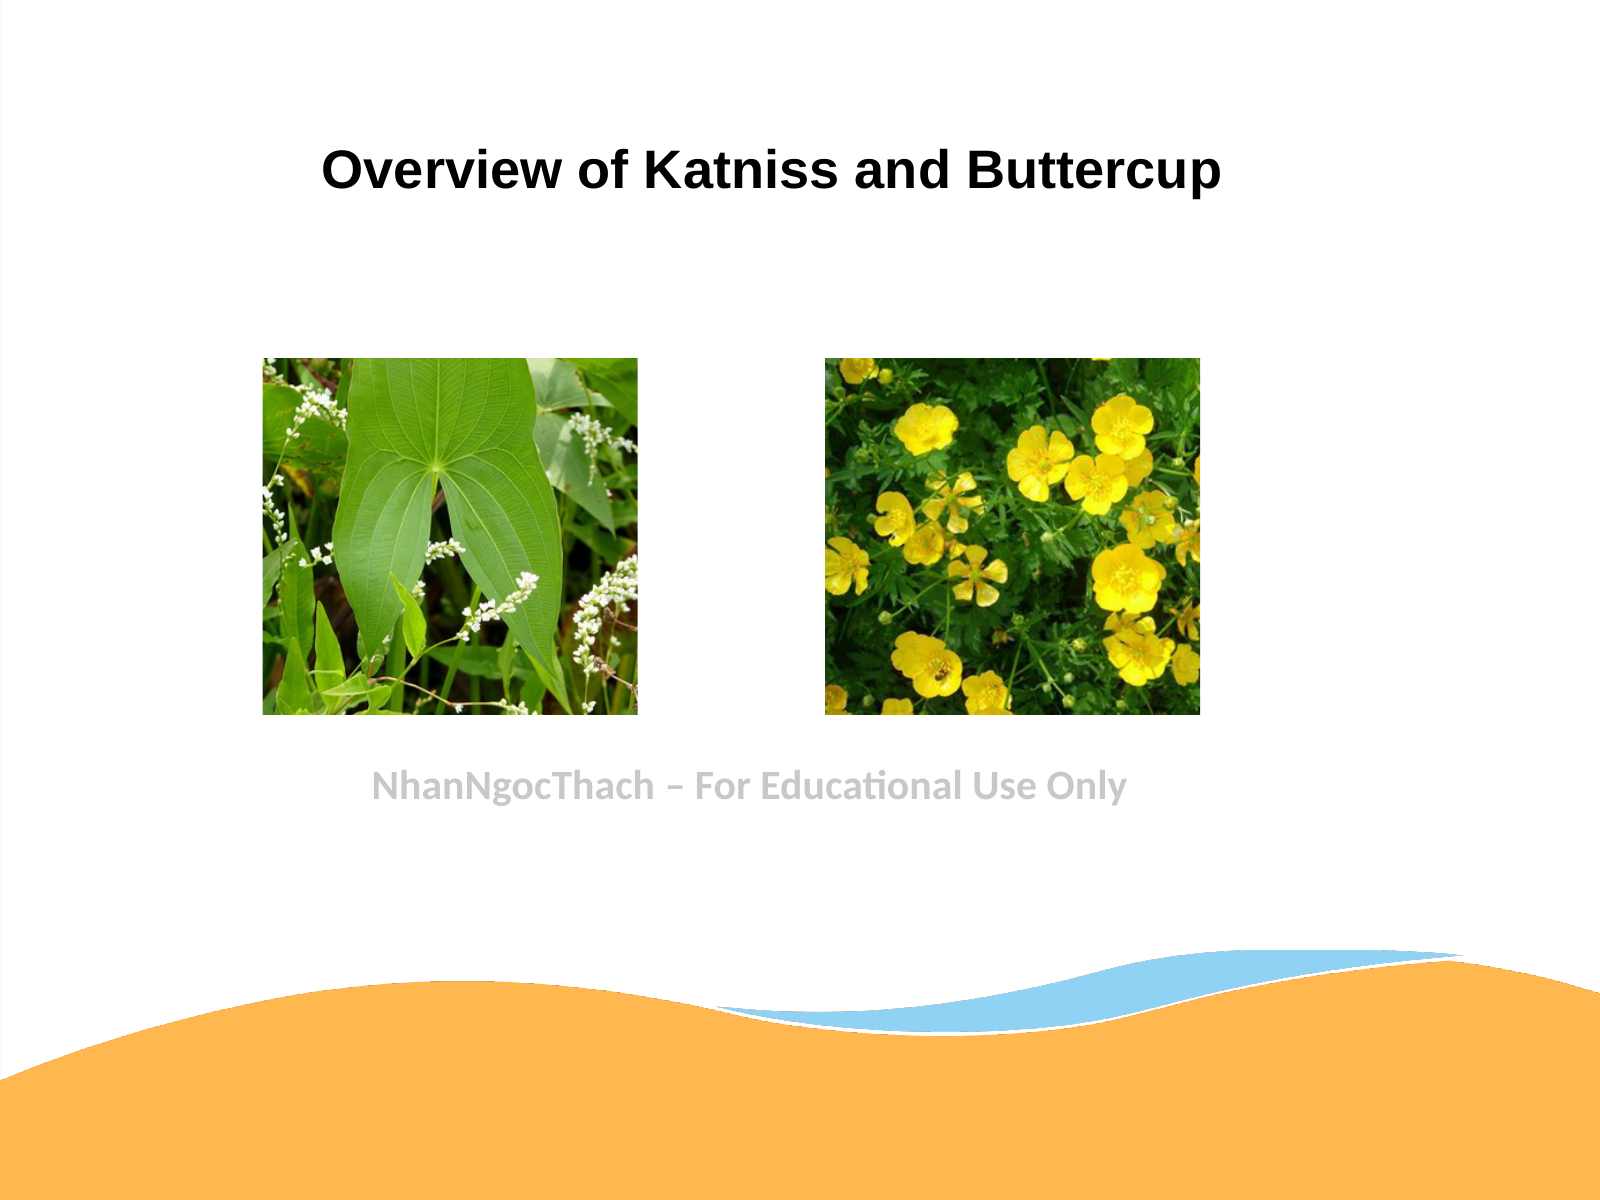

Overview of Katniss and Buttercup

NhanNgocThach – For Educational Use Only